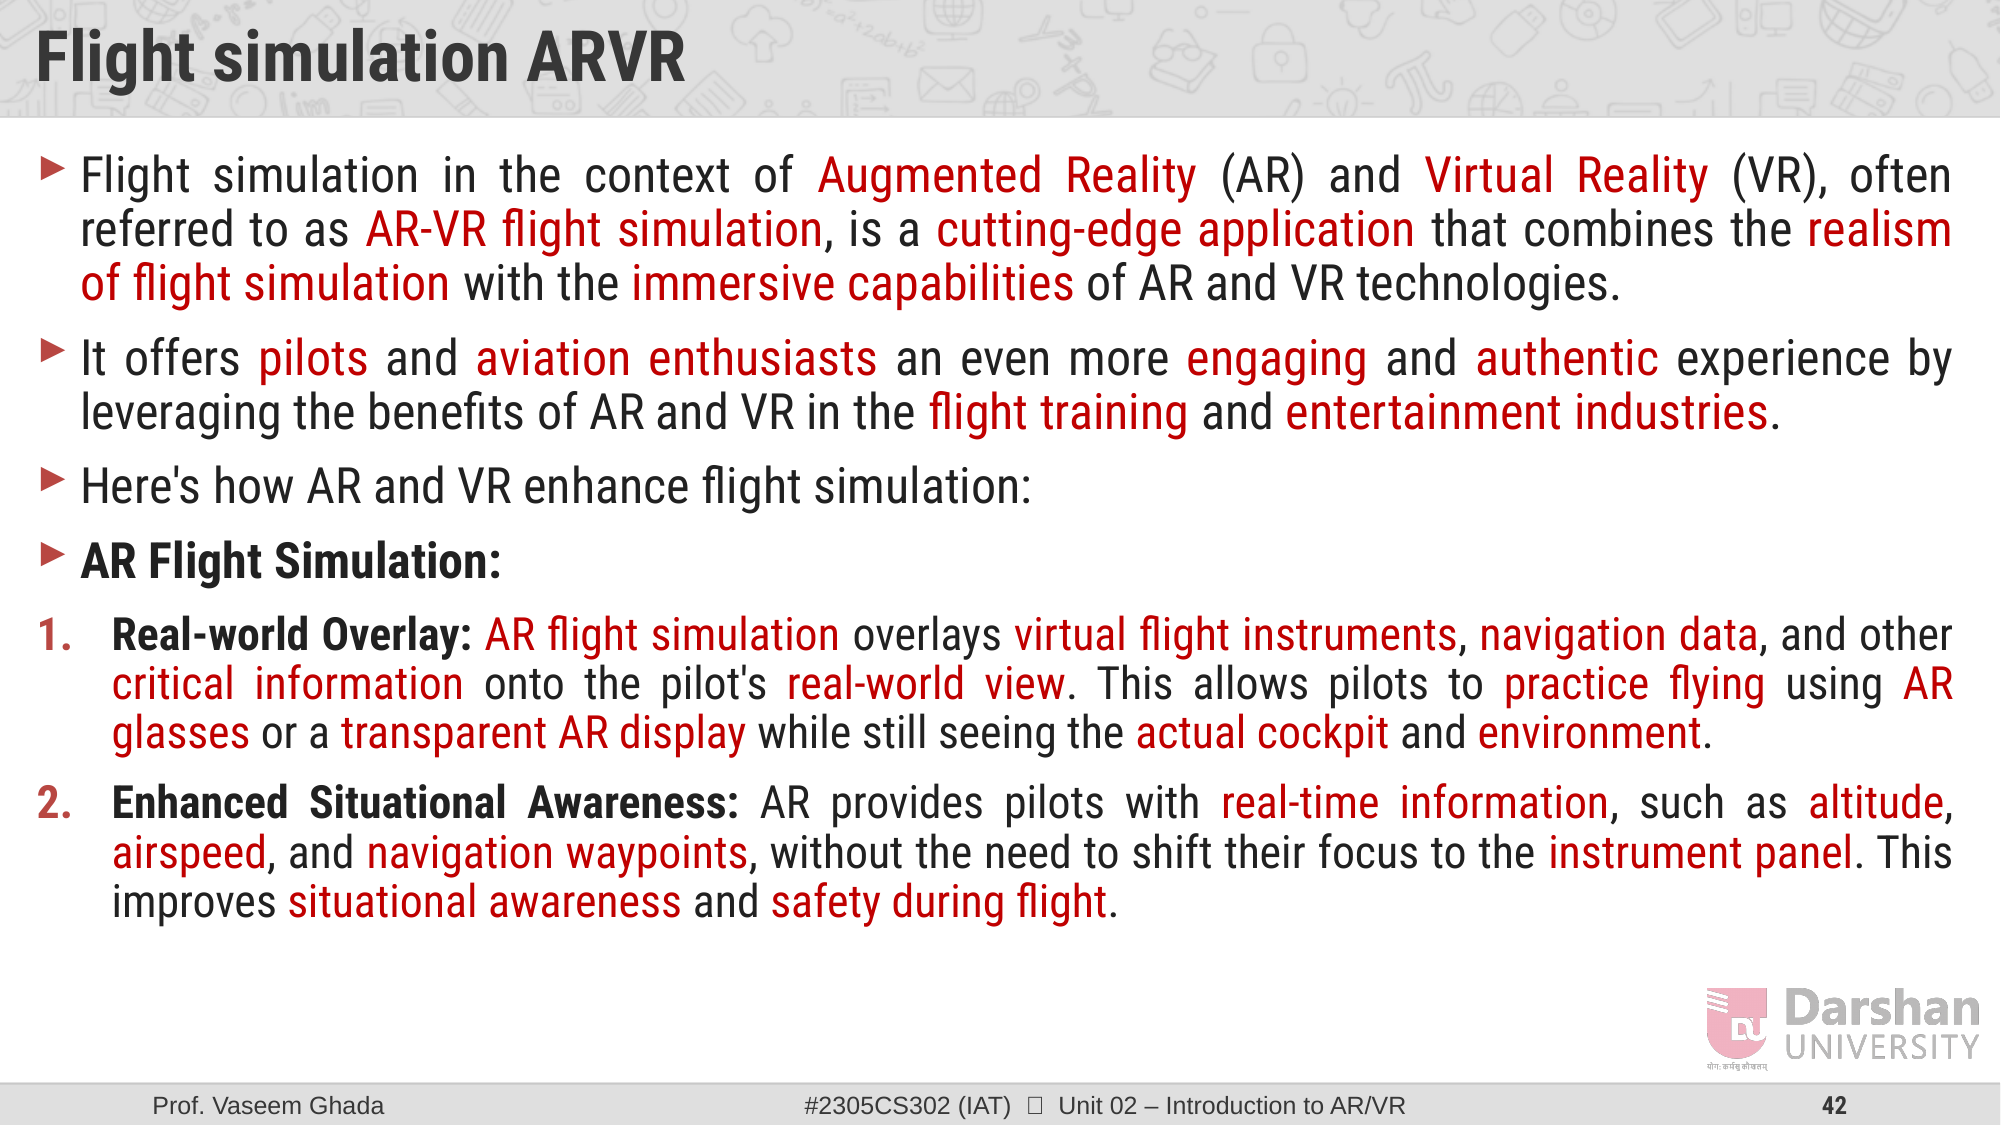

# Flight simulation ARVR
Flight simulation in the context of Augmented Reality (AR) and Virtual Reality (VR), often referred to as AR-VR flight simulation, is a cutting-edge application that combines the realism of flight simulation with the immersive capabilities of AR and VR technologies.
It offers pilots and aviation enthusiasts an even more engaging and authentic experience by leveraging the benefits of AR and VR in the flight training and entertainment industries.
Here's how AR and VR enhance flight simulation:
AR Flight Simulation:
Real-world Overlay: AR flight simulation overlays virtual flight instruments, navigation data, and other critical information onto the pilot's real-world view. This allows pilots to practice flying using AR glasses or a transparent AR display while still seeing the actual cockpit and environment.
Enhanced Situational Awareness: AR provides pilots with real-time information, such as altitude, airspeed, and navigation waypoints, without the need to shift their focus to the instrument panel. This improves situational awareness and safety during flight.